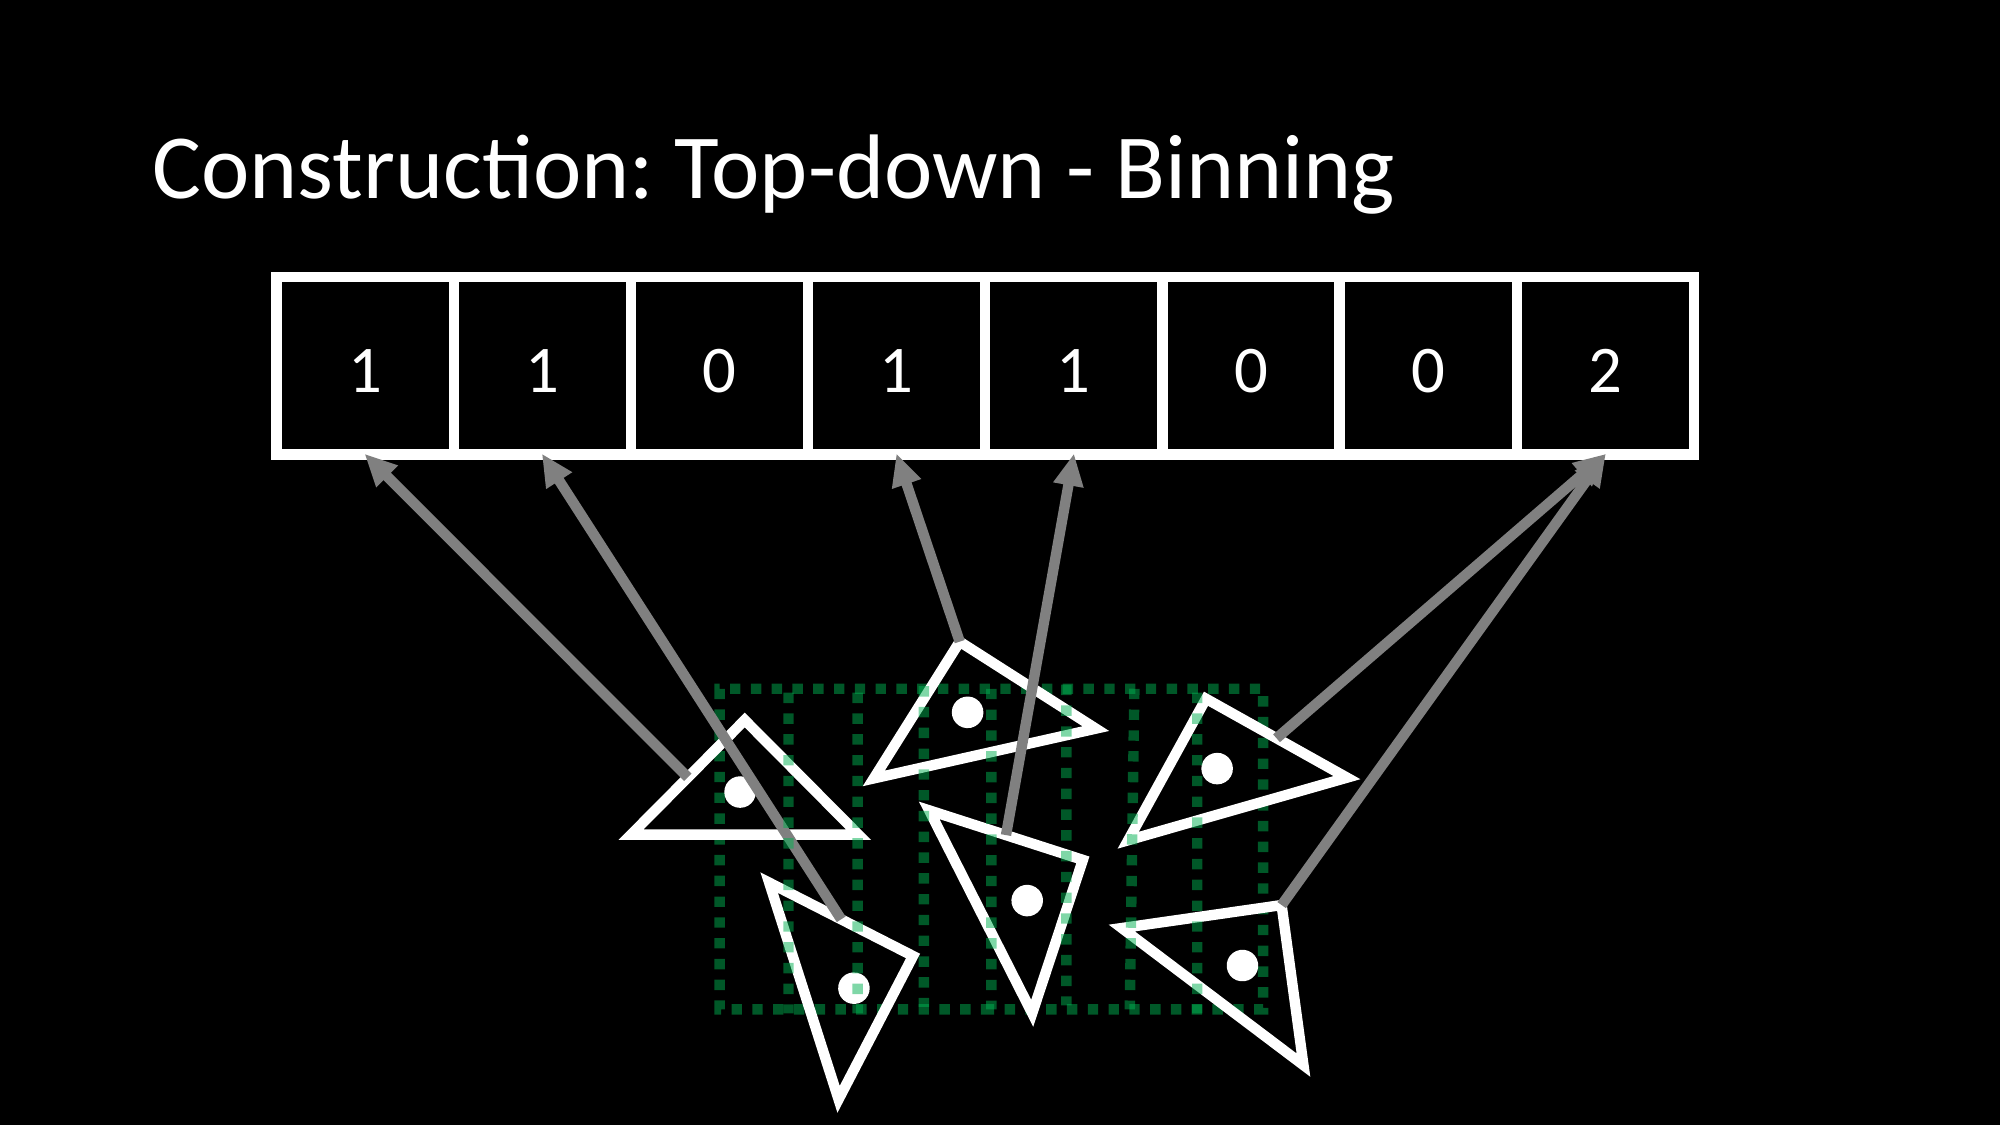

# Construction: Top-down - Binning
1
1
0
1
1
0
0
2